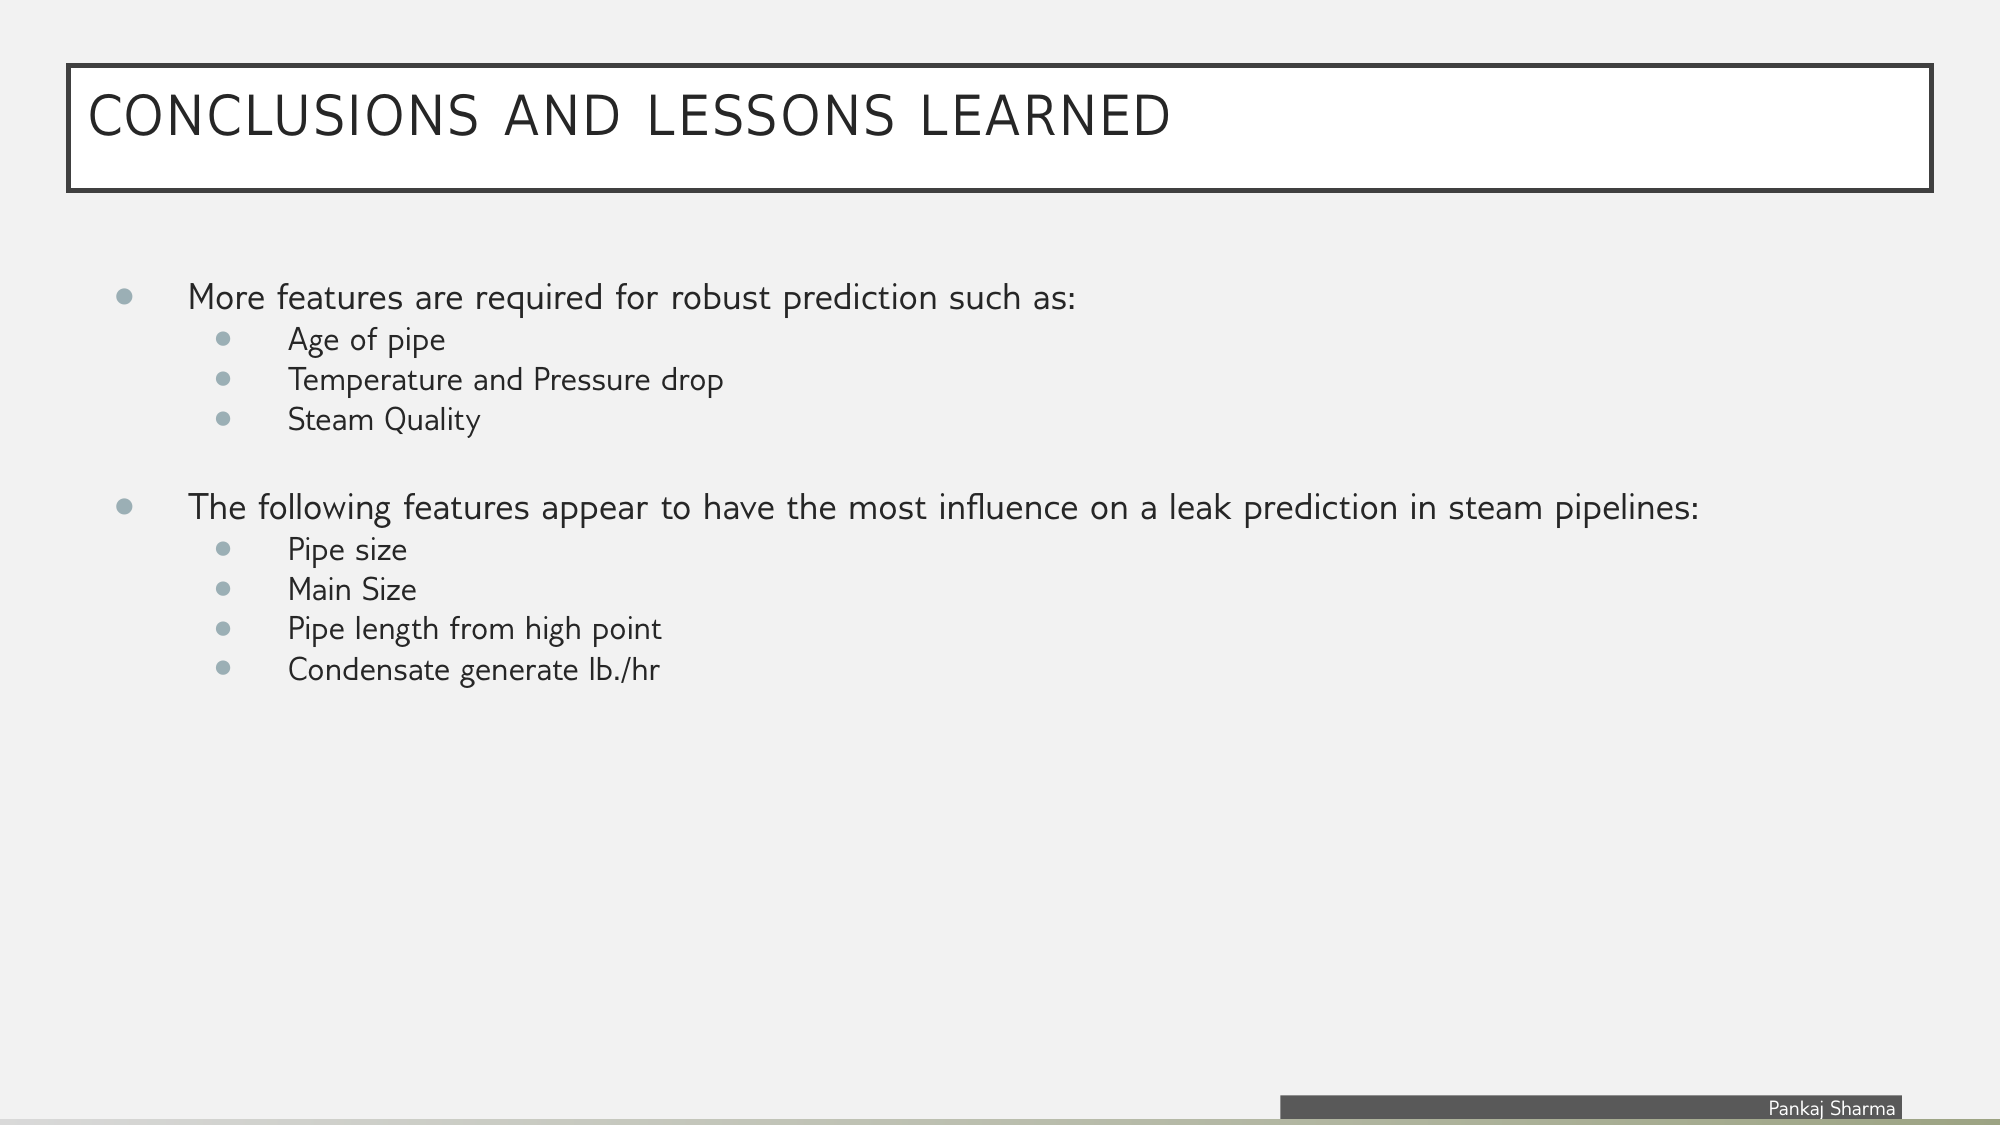

# Conclusions and lessons learned
More features are required for robust prediction such as:
Age of pipe
Temperature and Pressure drop
Steam Quality

The following features appear to have the most influence on a leak prediction in steam pipelines:
Pipe size
Main Size
Pipe length from high point
Condensate generate lb./hr